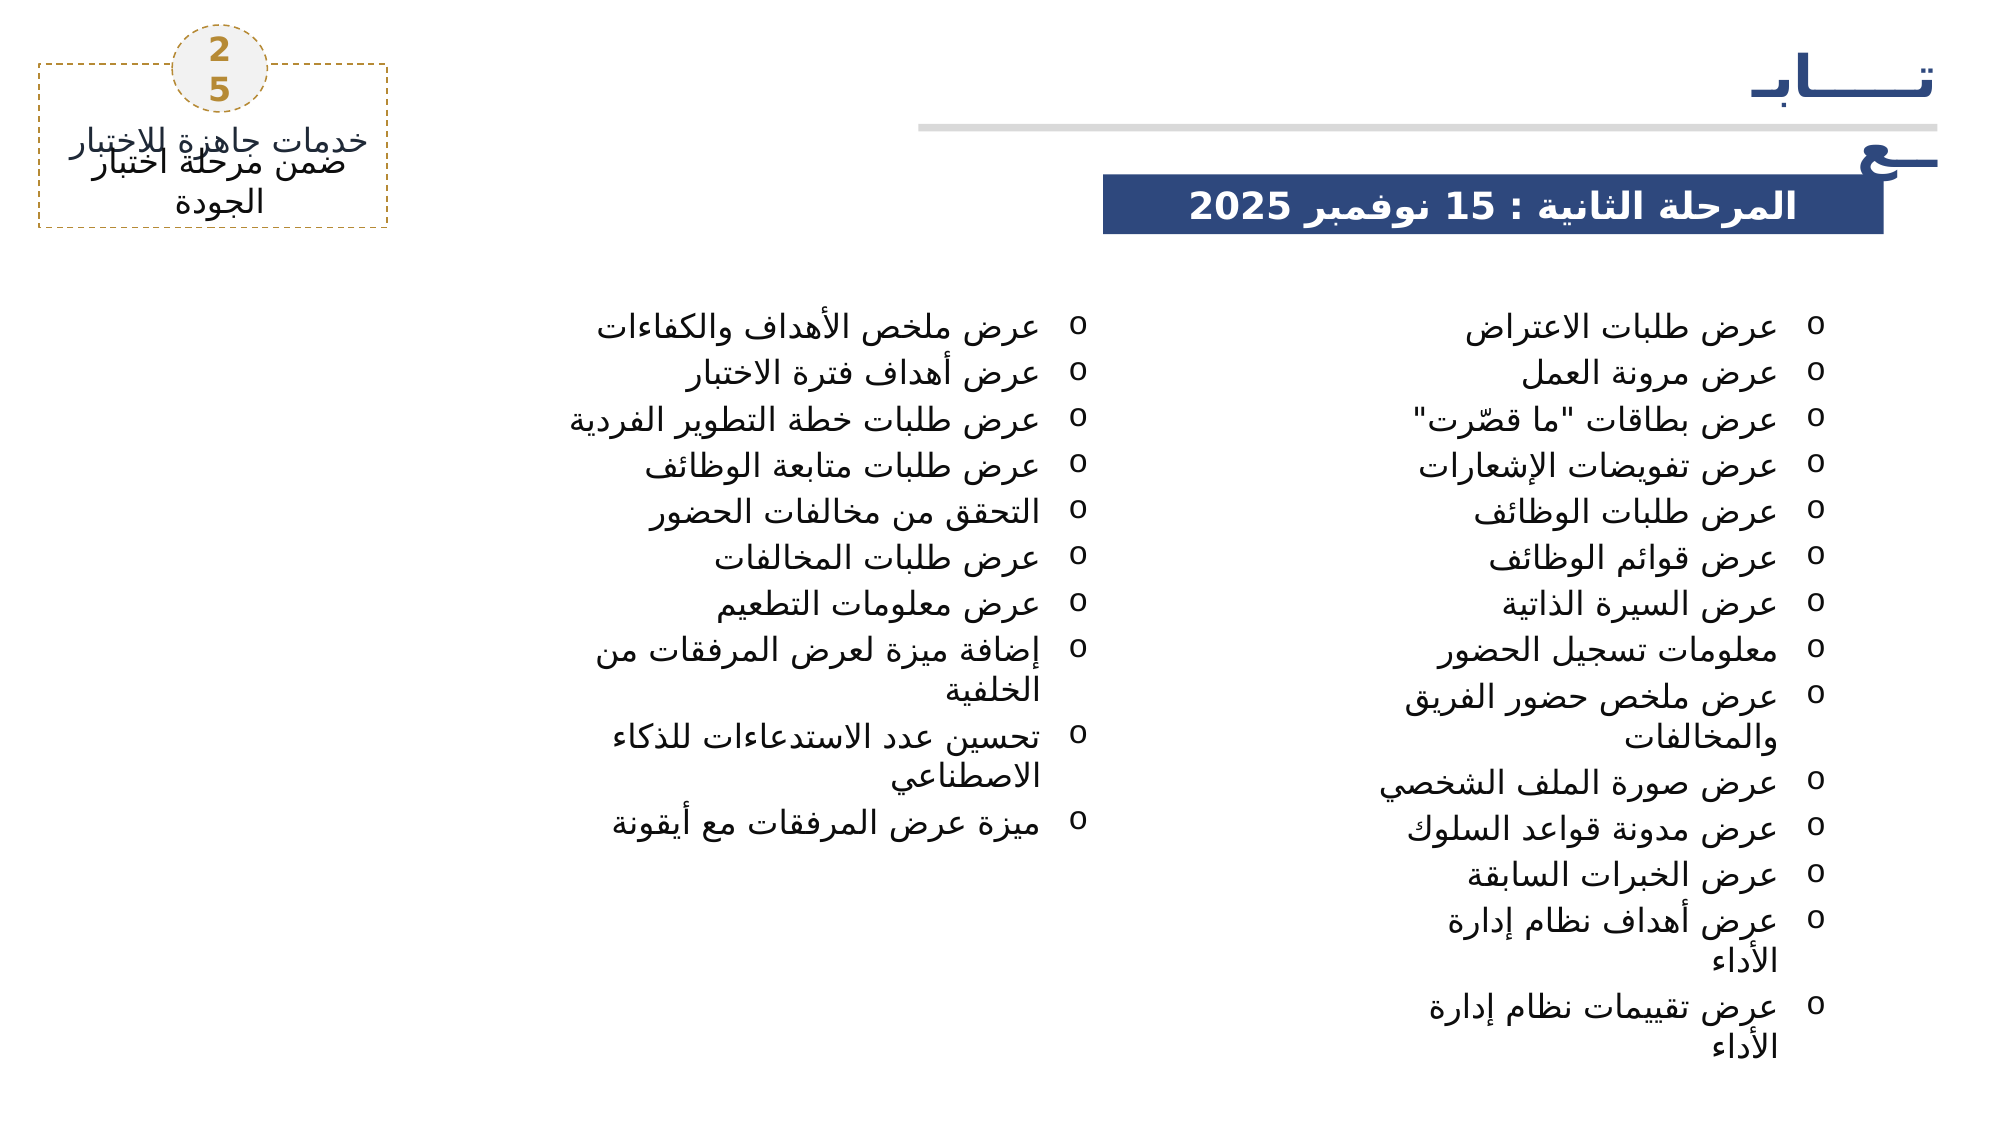

25

خدمات جاهزة للاختبار
ضمن مرحلة اختبار الجودة
تـــــابـــع

المرحلة الثانية : 15 نوفمبر 2025
عرض ملخص الأهداف والكفاءات
عرض أهداف فترة الاختبار
عرض طلبات خطة التطوير الفردية
عرض طلبات متابعة الوظائف
التحقق من مخالفات الحضور
عرض طلبات المخالفات
عرض معلومات التطعيم
إضافة ميزة لعرض المرفقات من الخلفية
تحسين عدد الاستدعاءات للذكاء الاصطناعي
ميزة عرض المرفقات مع أيقونة
عرض طلبات الاعتراض
عرض مرونة العمل
عرض بطاقات "ما قصّرت"
عرض تفويضات الإشعارات
عرض طلبات الوظائف
عرض قوائم الوظائف
عرض السيرة الذاتية
معلومات تسجيل الحضور
عرض ملخص حضور الفريق والمخالفات
عرض صورة الملف الشخصي
عرض مدونة قواعد السلوك
عرض الخبرات السابقة
عرض أهداف نظام إدارة الأداء
عرض تقييمات نظام إدارة الأداء